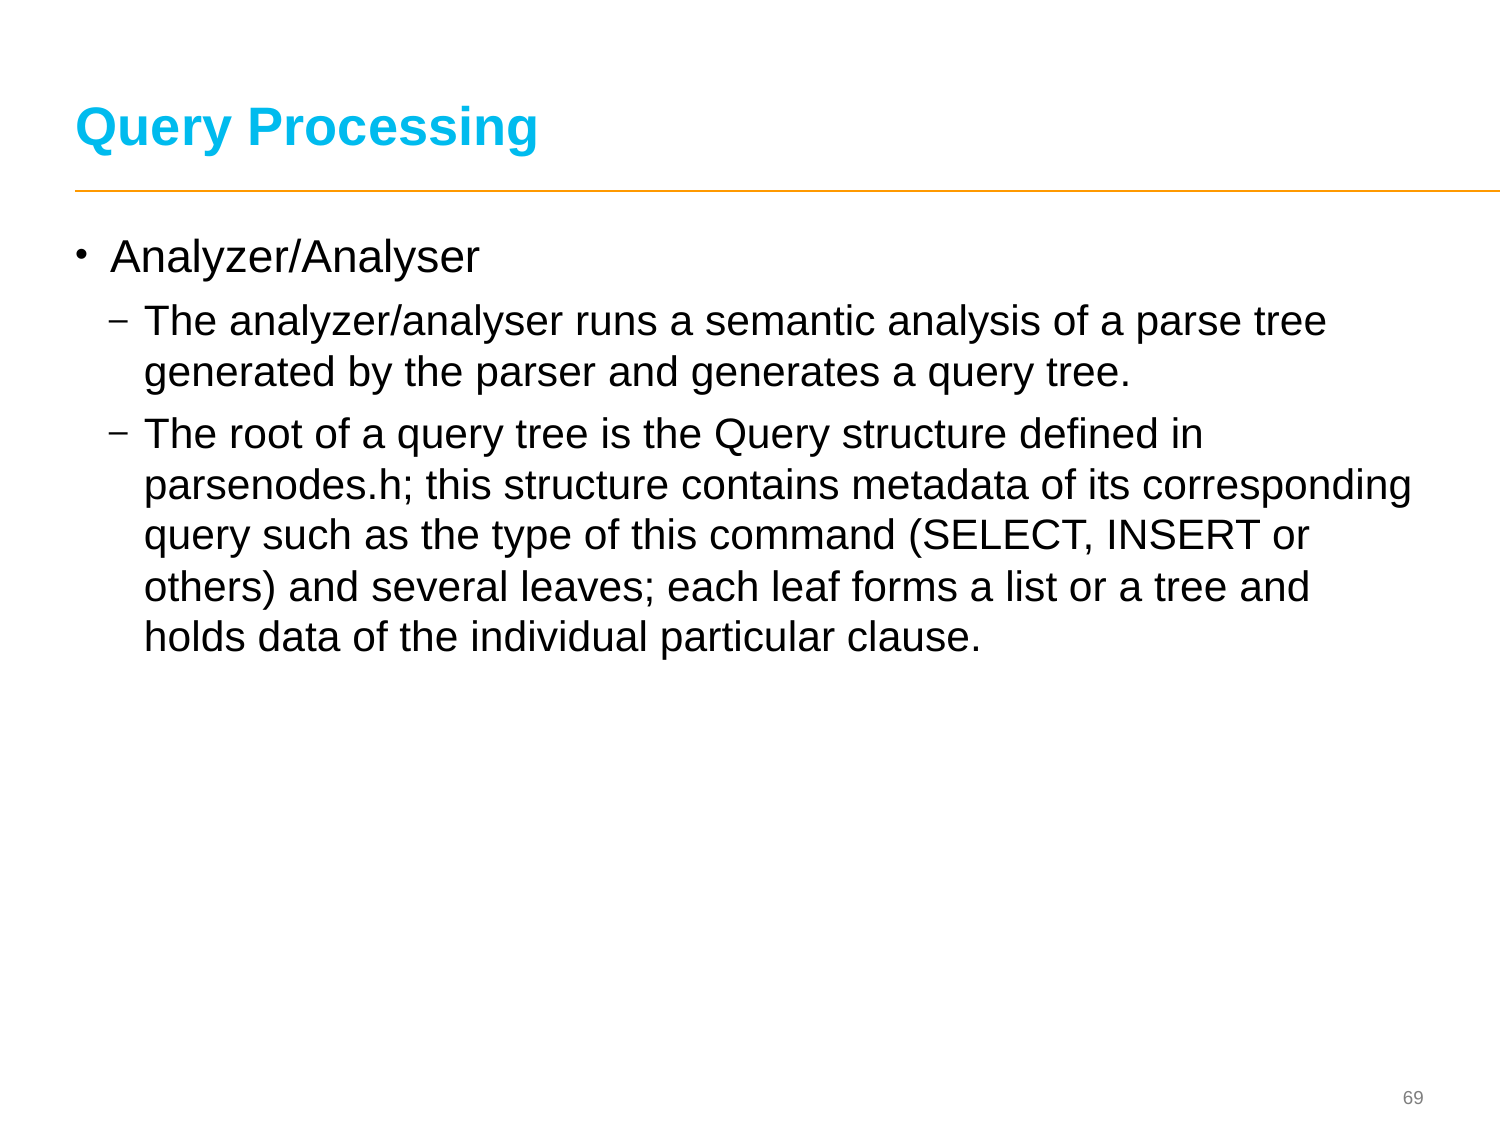

# Query Processing
Analyzer/Analyser
The analyzer/analyser runs a semantic analysis of a parse tree generated by the parser and generates a query tree.
The root of a query tree is the Query structure defined in parsenodes.h; this structure contains metadata of its corresponding query such as the type of this command (SELECT, INSERT or others) and several leaves; each leaf forms a list or a tree and holds data of the individual particular clause.